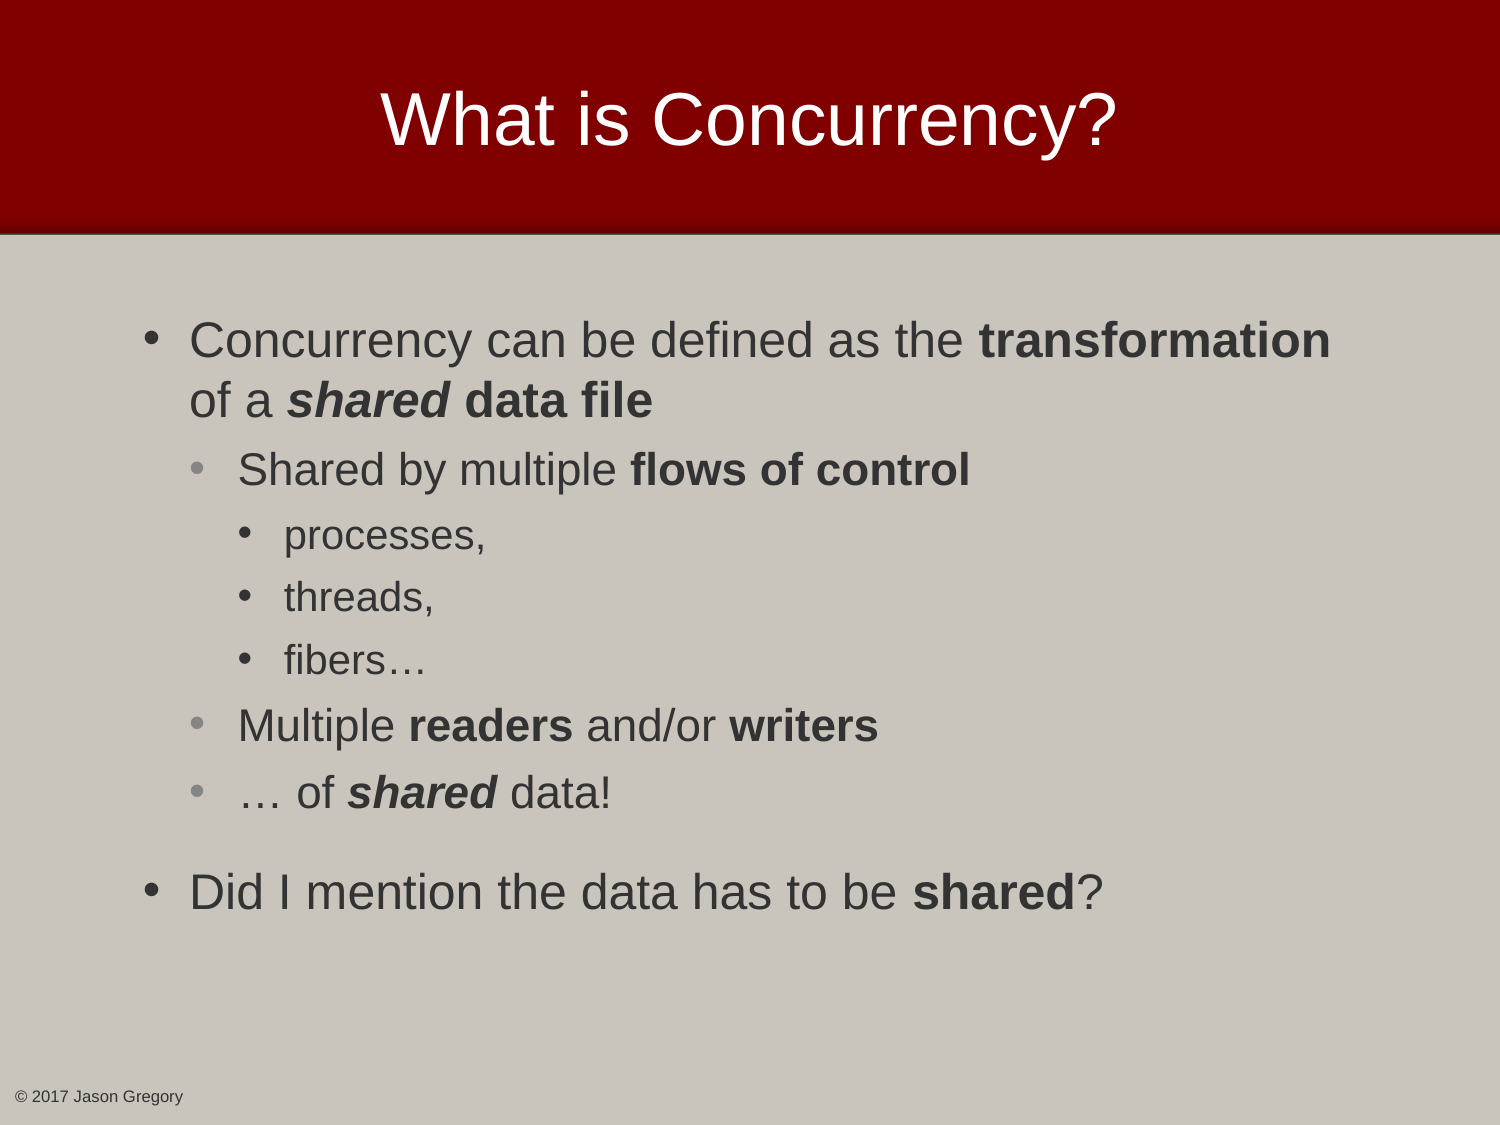

# What is Concurrency?
Concurrency can be defined as the transformation of a shared data file
Shared by multiple flows of control
processes,
threads,
fibers…
Multiple readers and/or writers
… of shared data!
Did I mention the data has to be shared?

© 2017 Jason Gregory